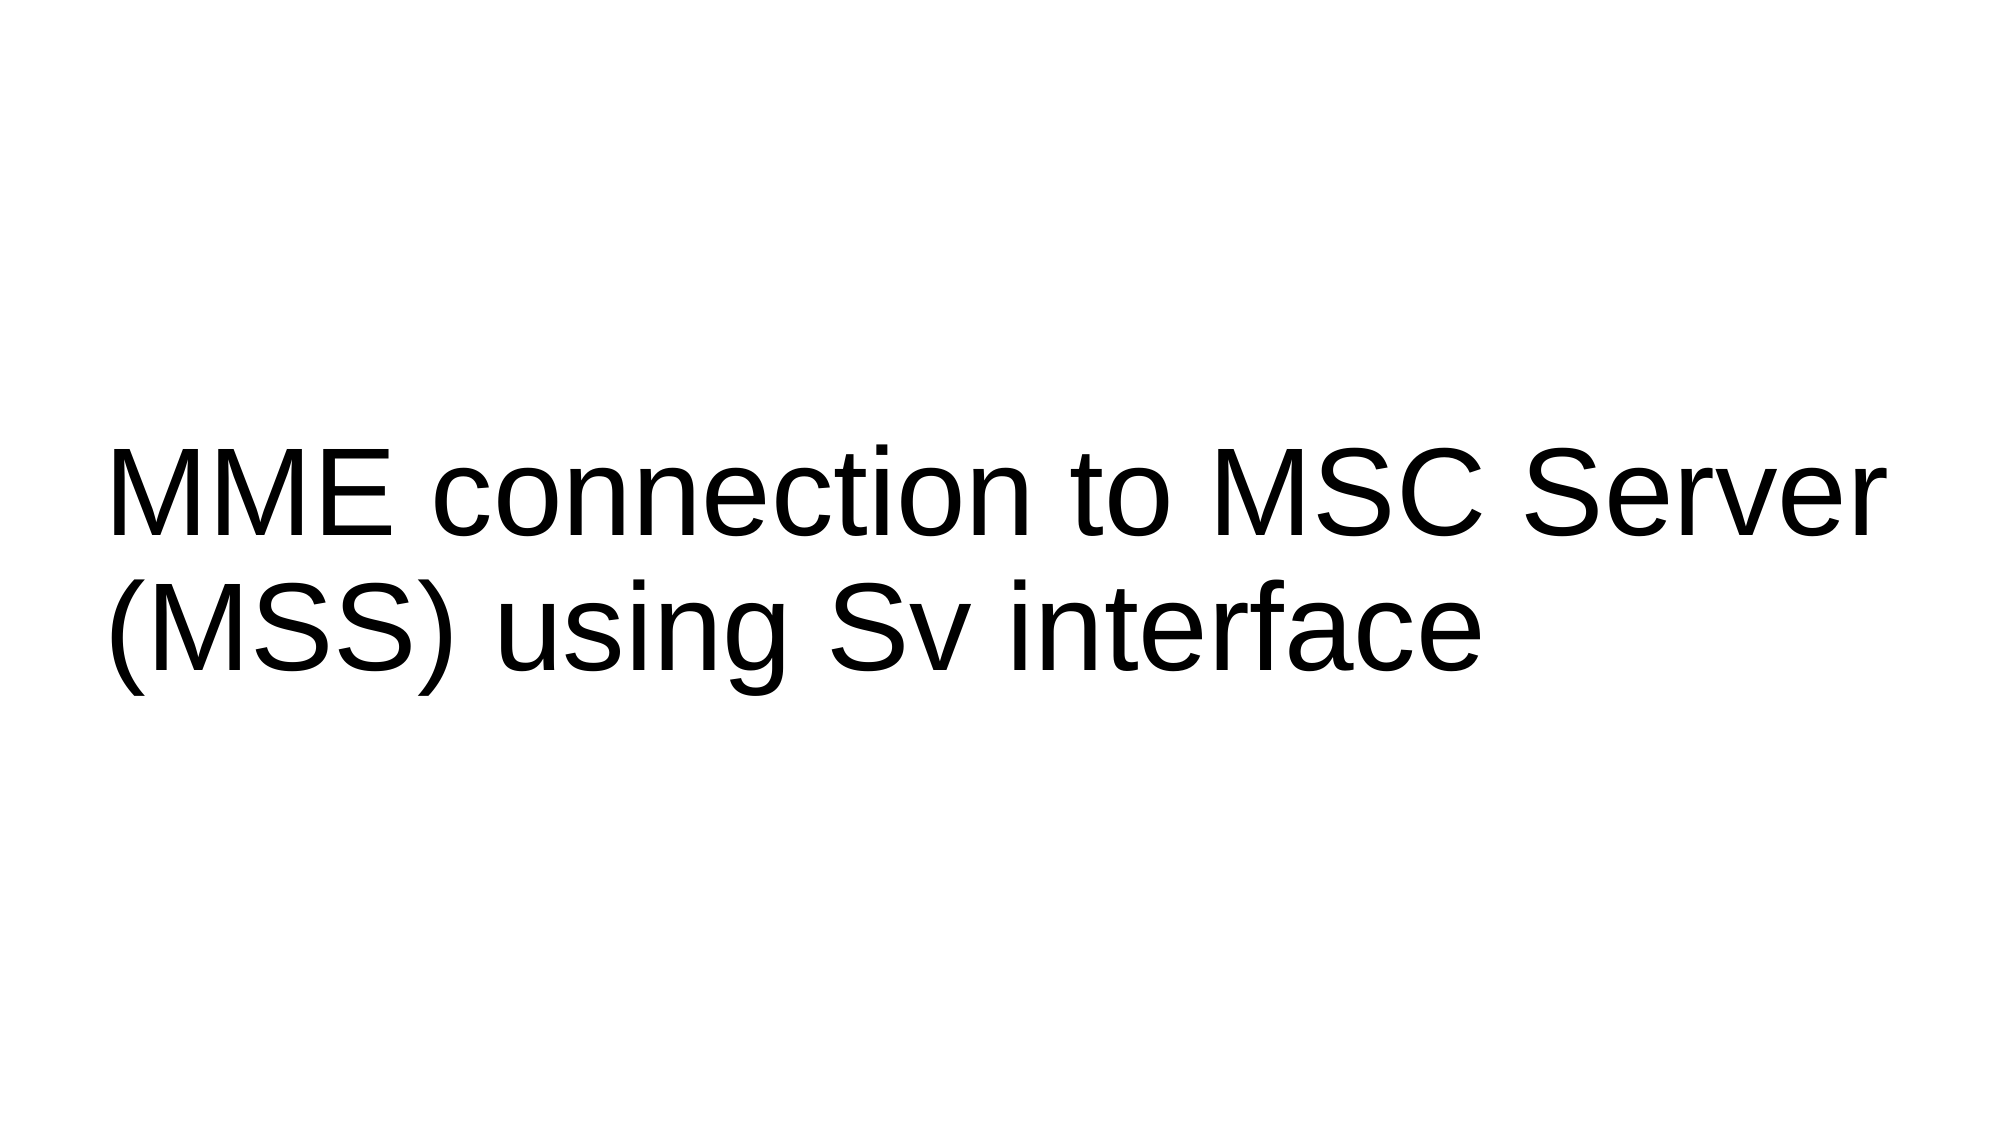

# MME connection to MSC Server (MSS) using Sv interface